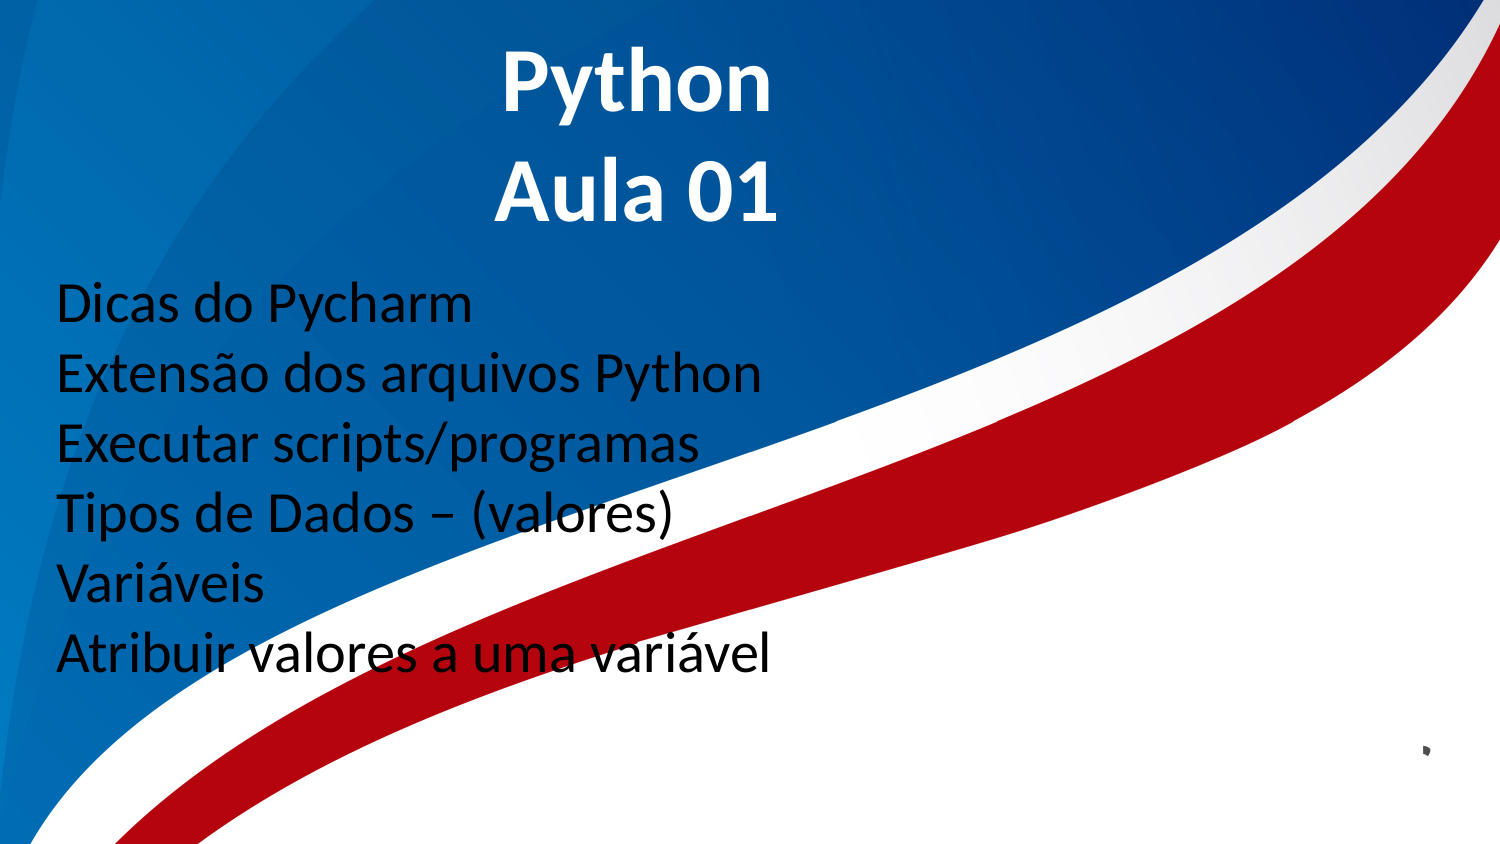

# Python Aula 01
Dicas do Pycharm
Extensão dos arquivos Python
Executar scripts/programas
Tipos de Dados – (valores)
Variáveis
Atribuir valores a uma variável